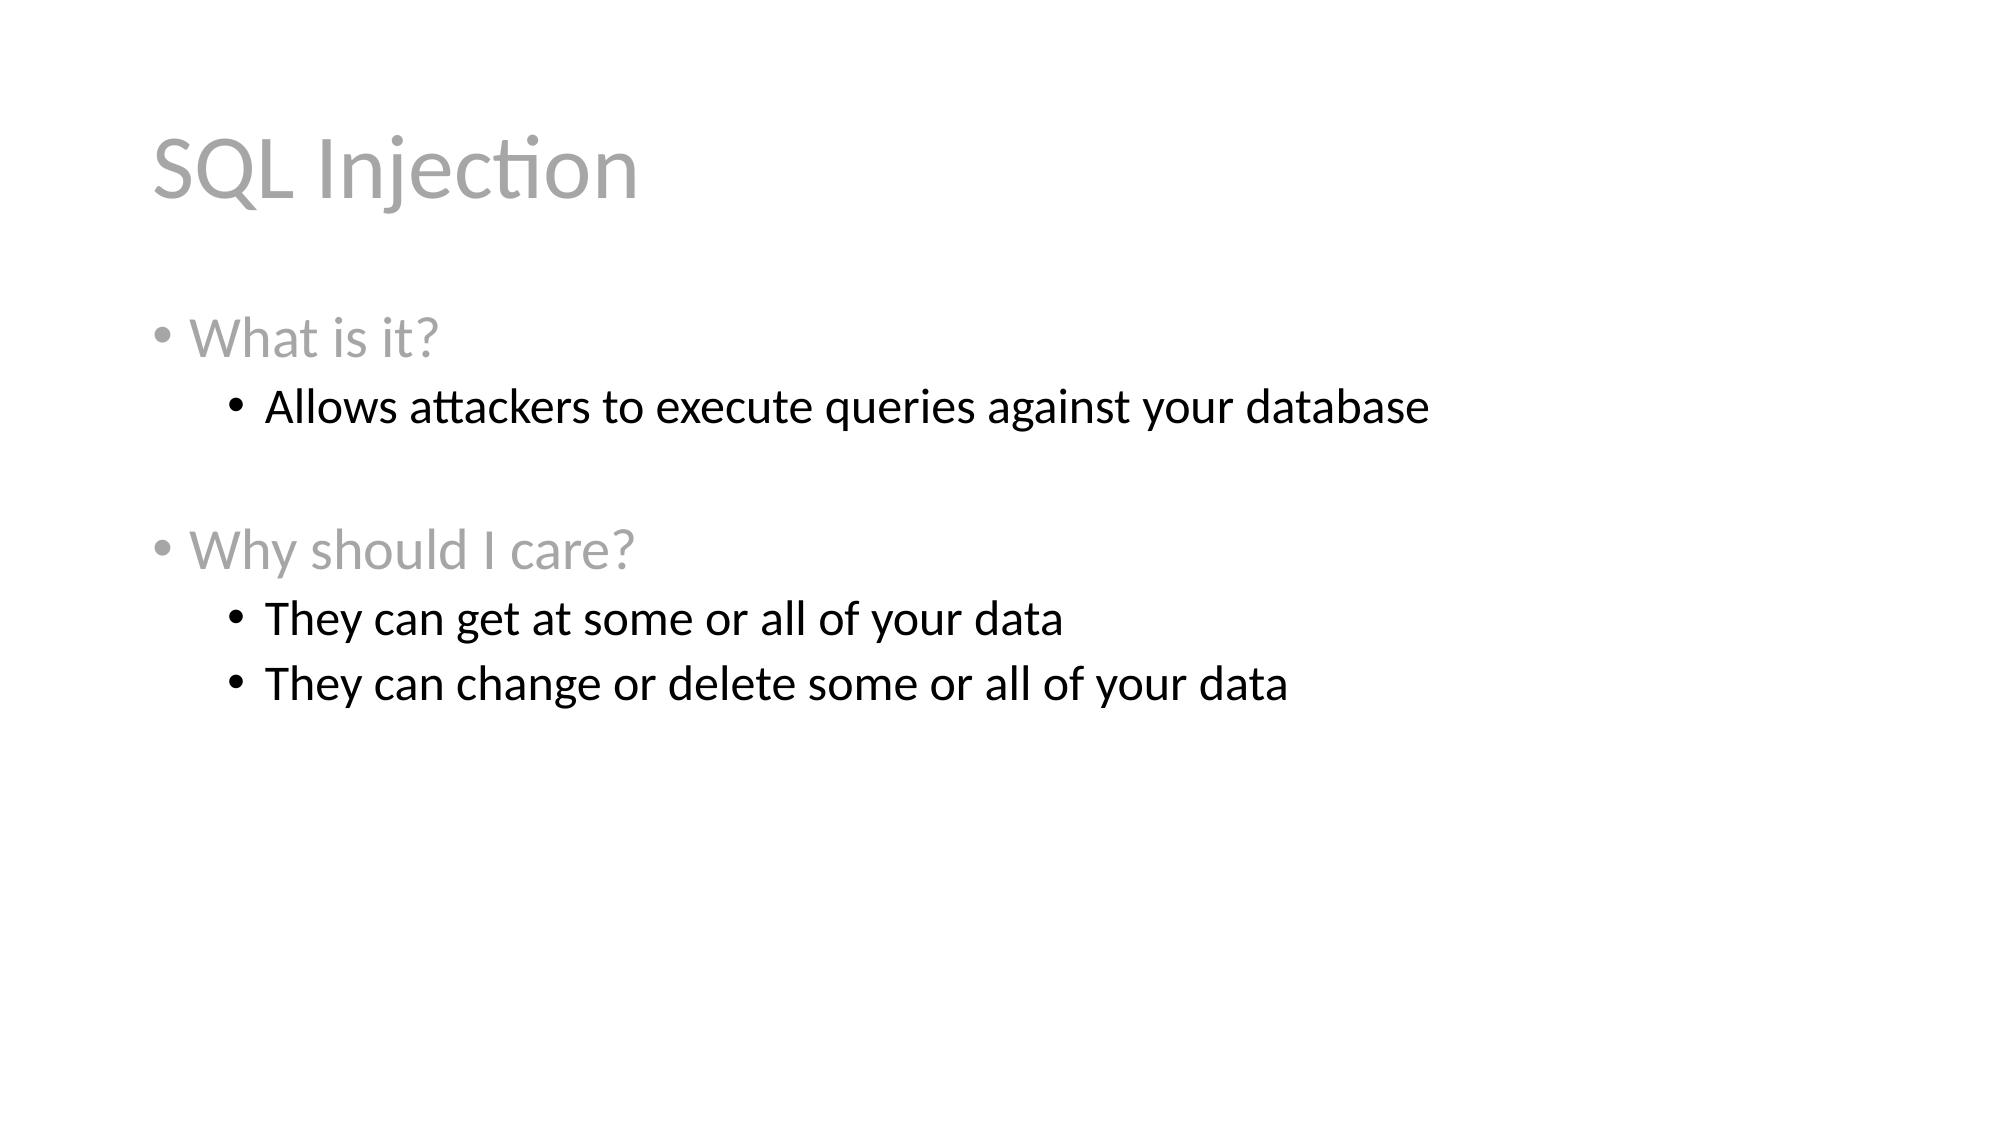

# SQL Injection
What is it?
Allows attackers to execute queries against your database

Why should I care?
They can get at some or all of your data
They can change or delete some or all of your data